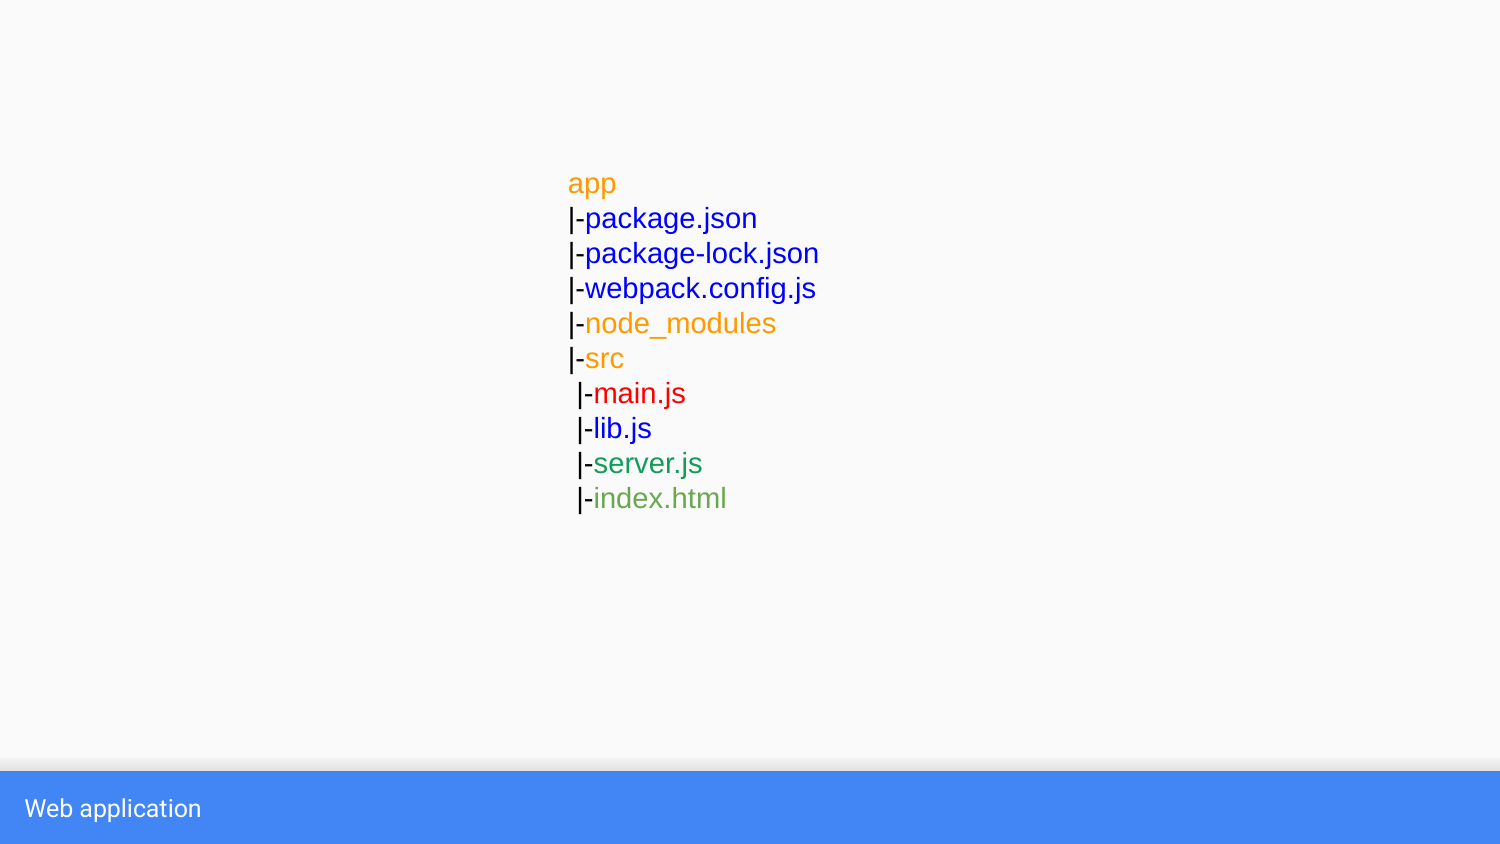

app
|-package.json
|-package-lock.json
|-webpack.config.js
|-node_modules
|-src
 |-main.js
 |-lib.js
 |-server.js
 |-index.html
Web application